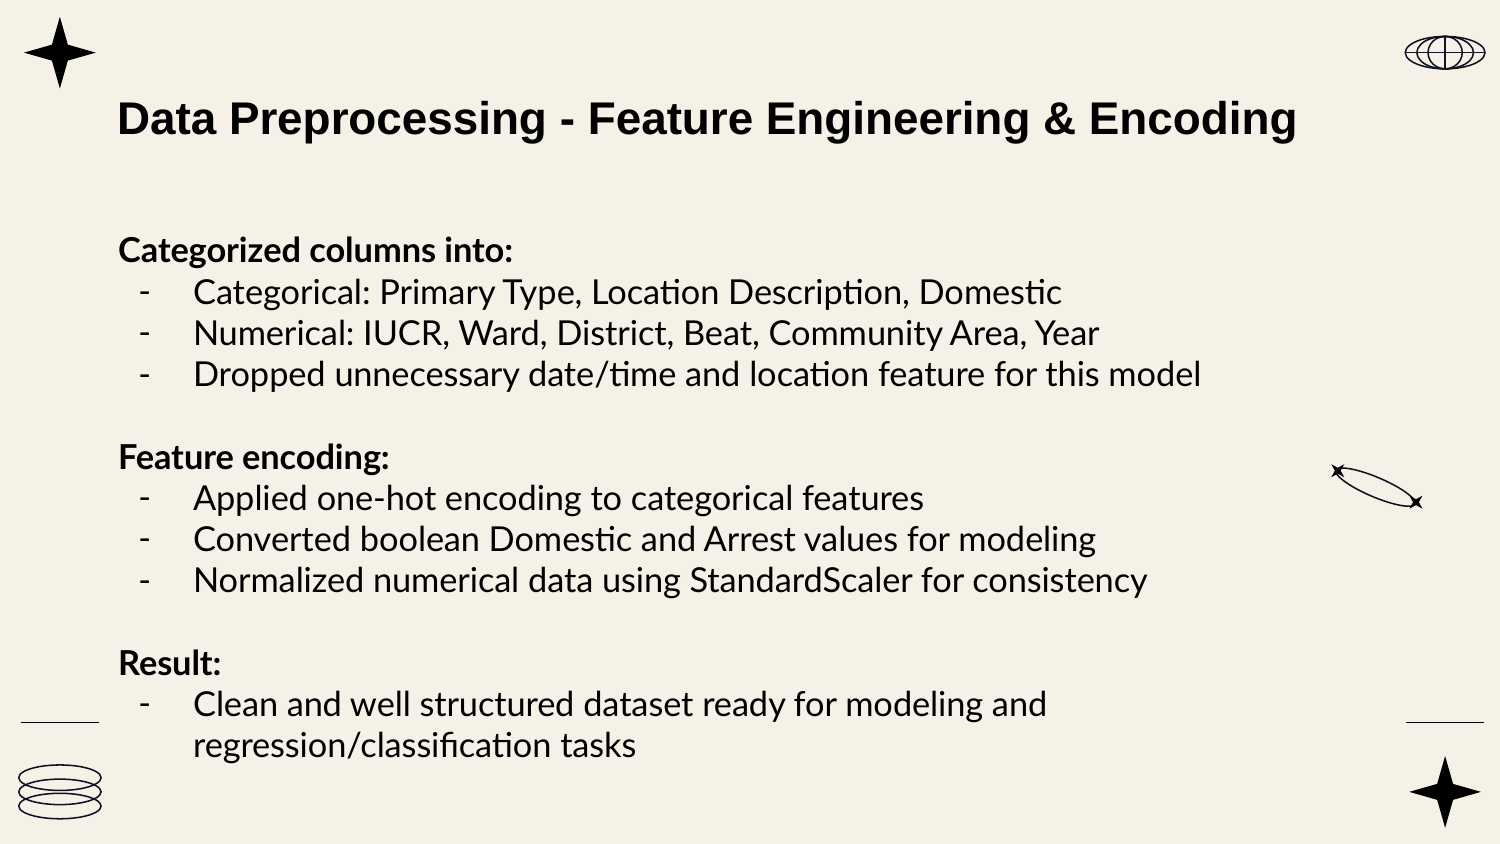

# Data Preprocessing - Feature Engineering & Encoding

Categorized columns into:
Categorical: Primary Type, Location Description, Domestic
Numerical: IUCR, Ward, District, Beat, Community Area, Year
Dropped unnecessary date/time and location feature for this model

Feature encoding:
Applied one-hot encoding to categorical features
Converted boolean Domestic and Arrest values for modeling
Normalized numerical data using StandardScaler for consistency

Result:
Clean and well structured dataset ready for modeling and regression/classification tasks